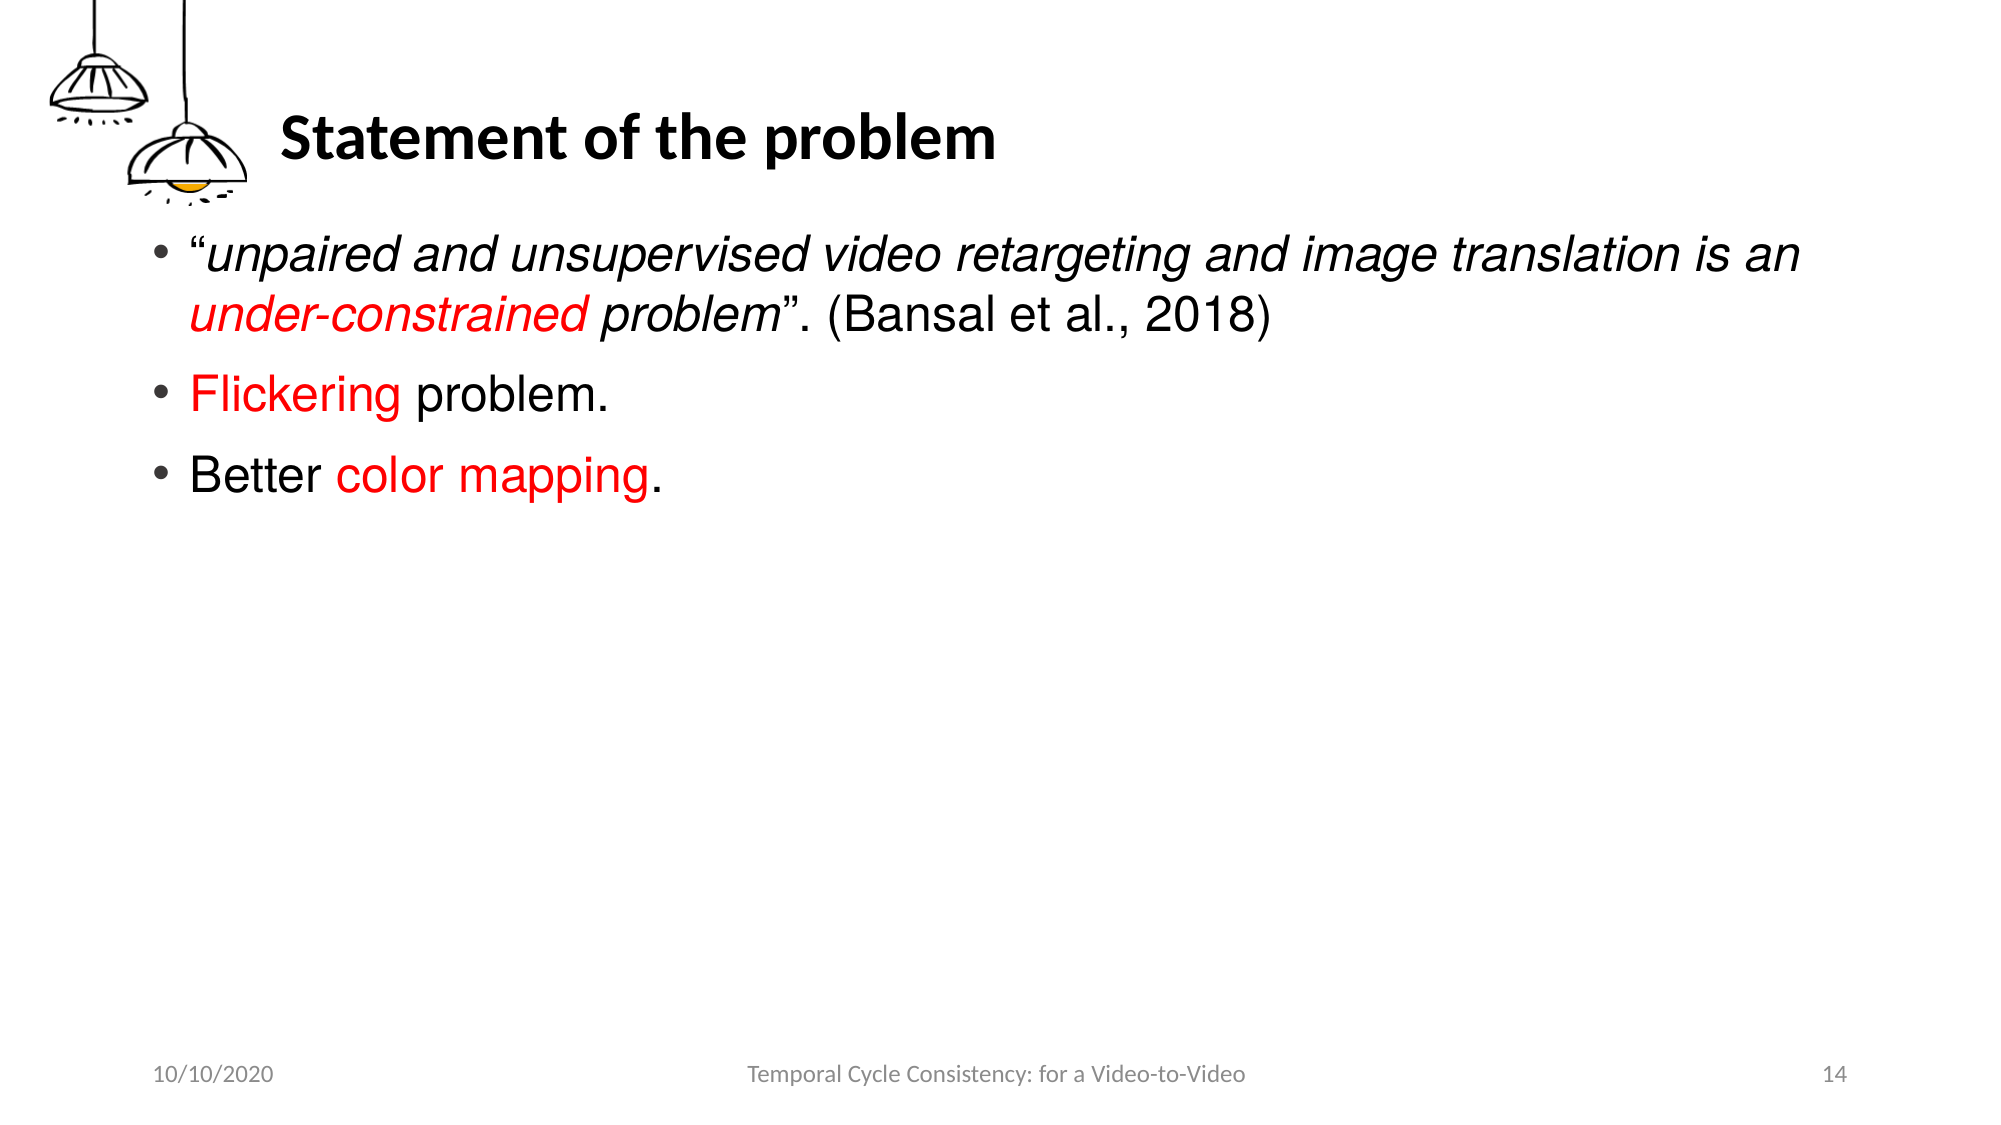

# Statement of the problem

“unpaired and unsupervised video retargeting and image translation is an under-constrained problem”. (Bansal et al., 2018)
Flickering problem.
Better color mapping.
10/10/2020
Temporal Cycle Consistency: for a Video-to-Video
14